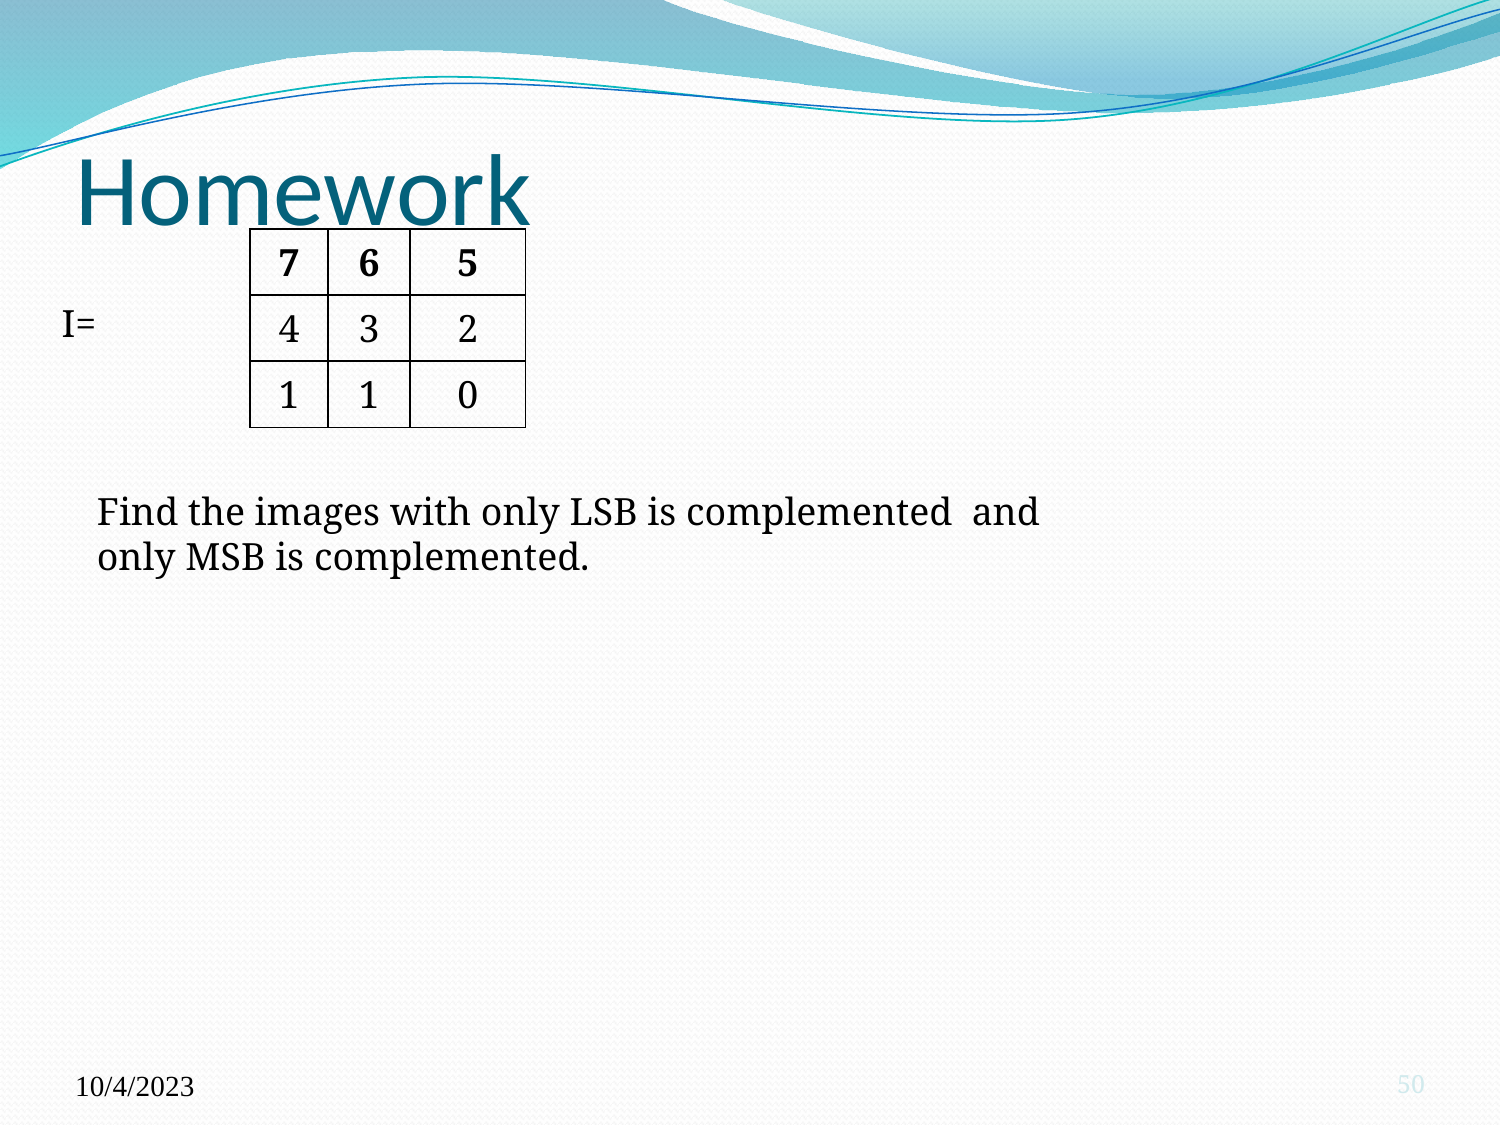

# Homework
| 7 | 6 | 5 |
| --- | --- | --- |
| 4 | 3 | 2 |
| 1 | 1 | 0 |
I=
Find the images with only LSB is complemented  and only MSB is complemented.
10/4/2023
50